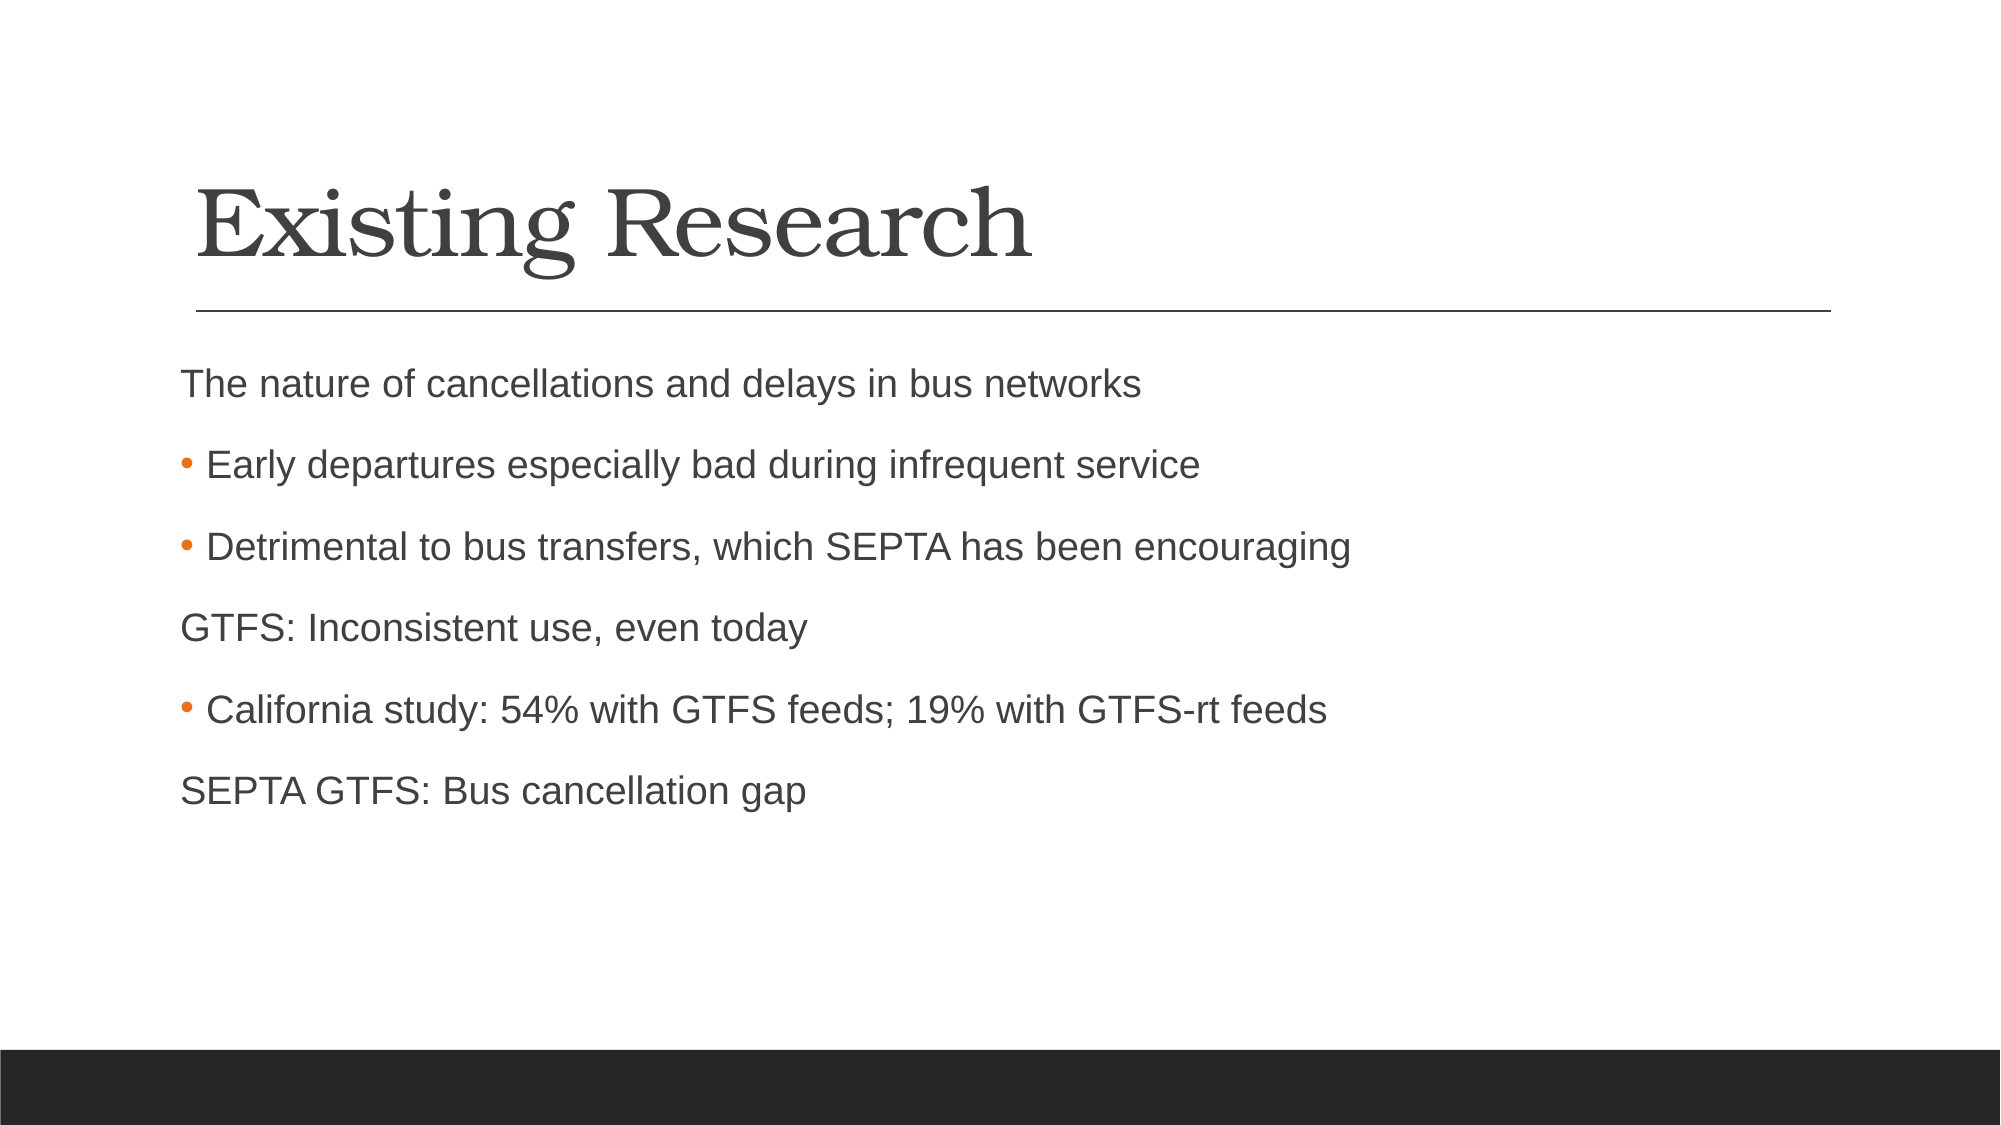

# Existing Research
The nature of cancellations and delays in bus networks
 Early departures especially bad during infrequent service
 Detrimental to bus transfers, which SEPTA has been encouraging
GTFS: Inconsistent use, even today
 California study: 54% with GTFS feeds; 19% with GTFS-rt feeds
SEPTA GTFS: Bus cancellation gap